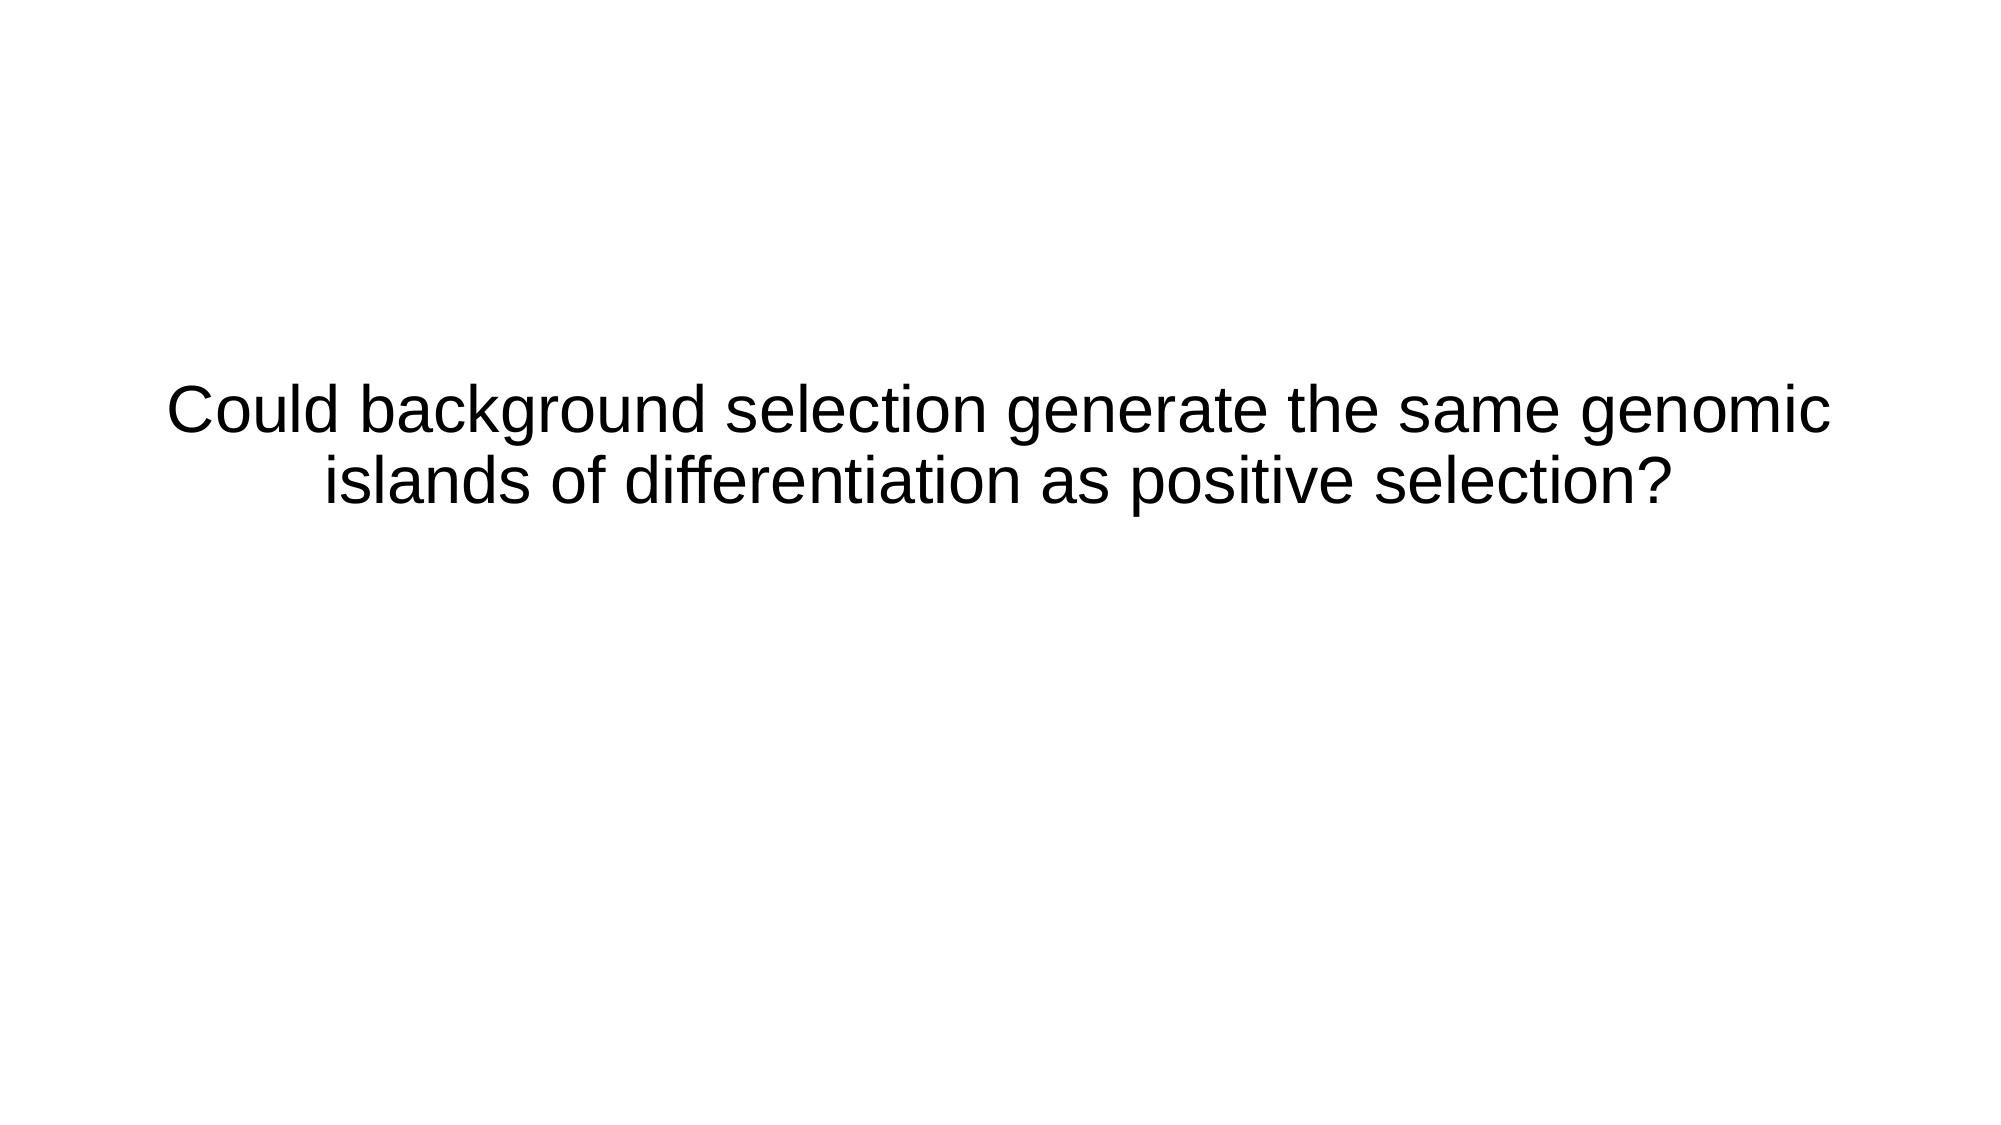

#
Could background selection generate the same genomic islands of differentiation as positive selection?